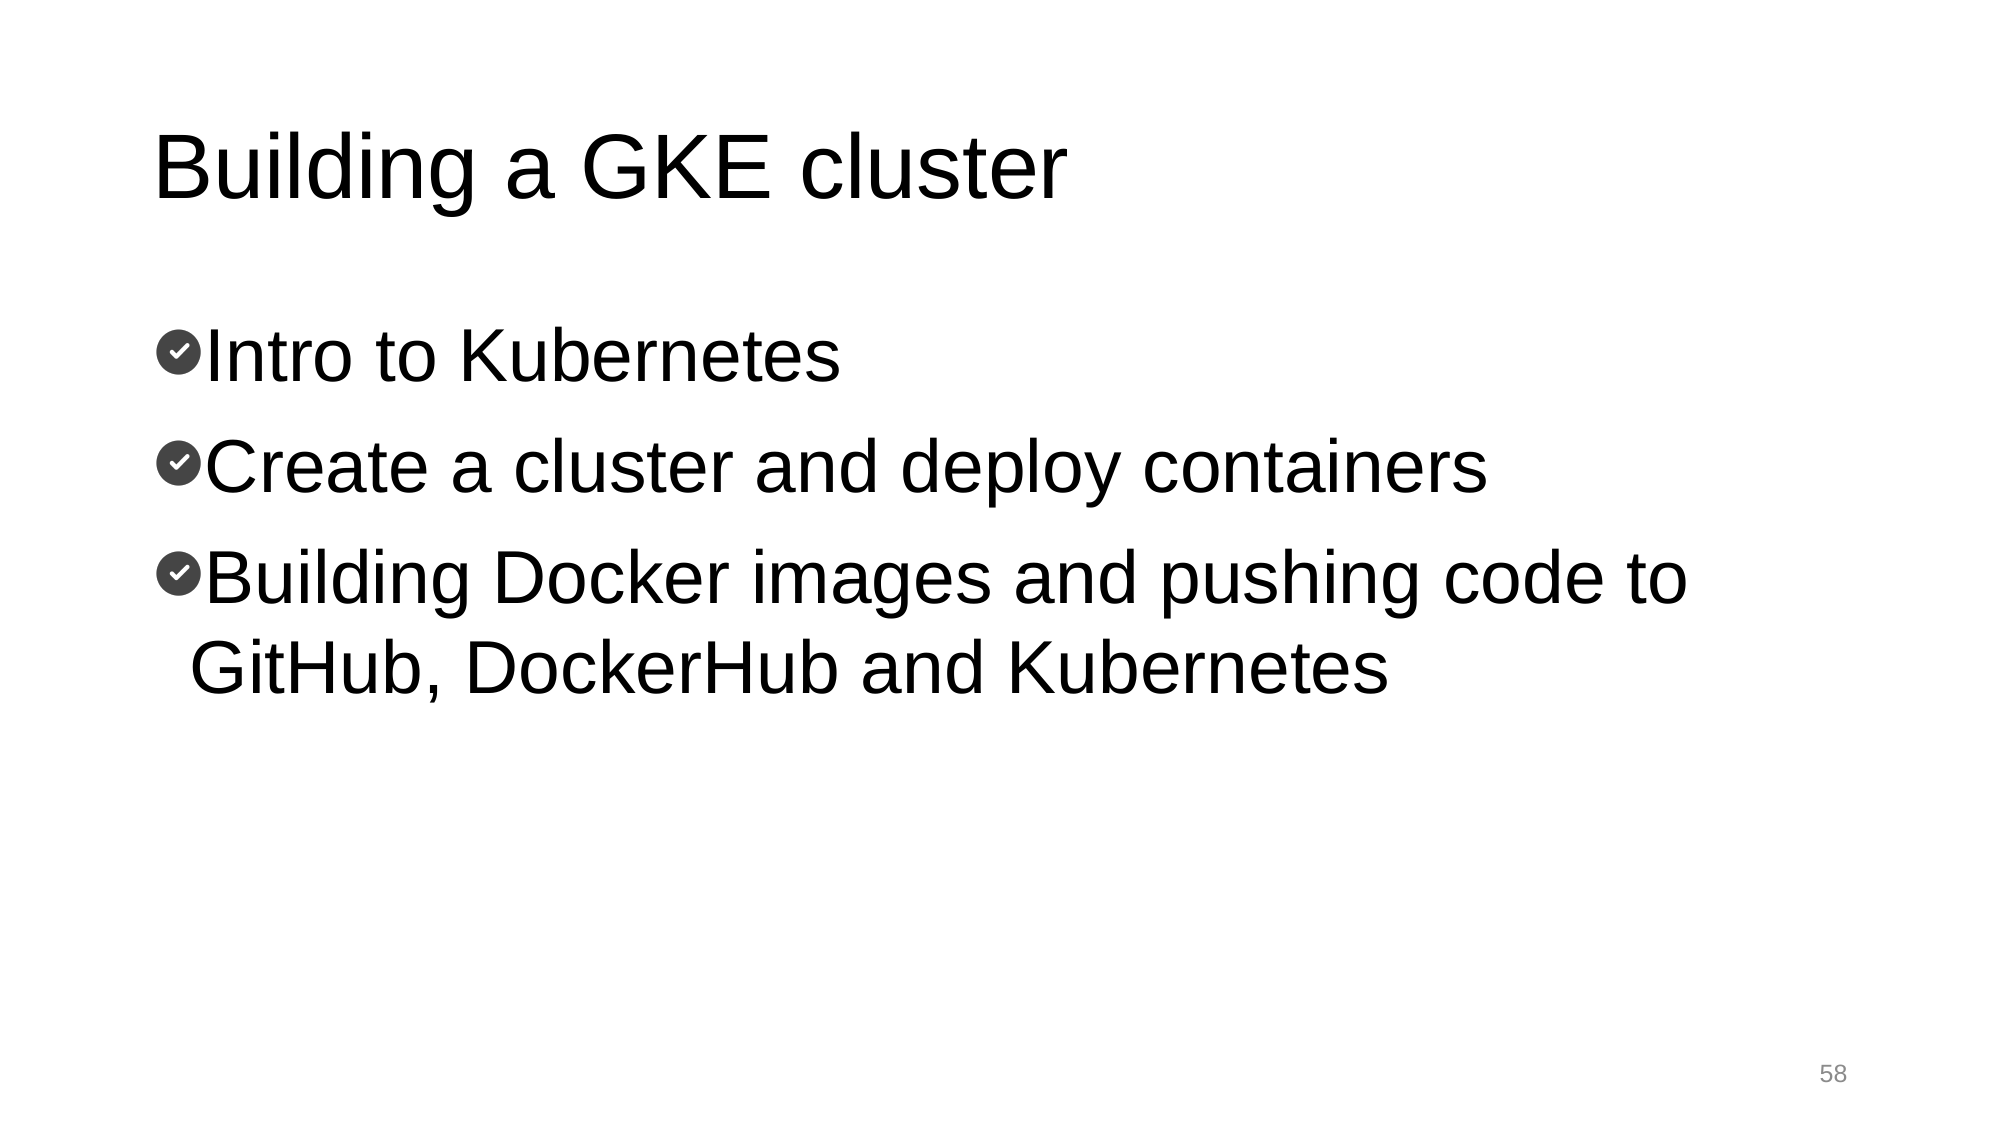

# Building a GKE cluster
Intro to Kubernetes
Create a cluster and deploy containers
Building Docker images and pushing code to GitHub, DockerHub and Kubernetes
58